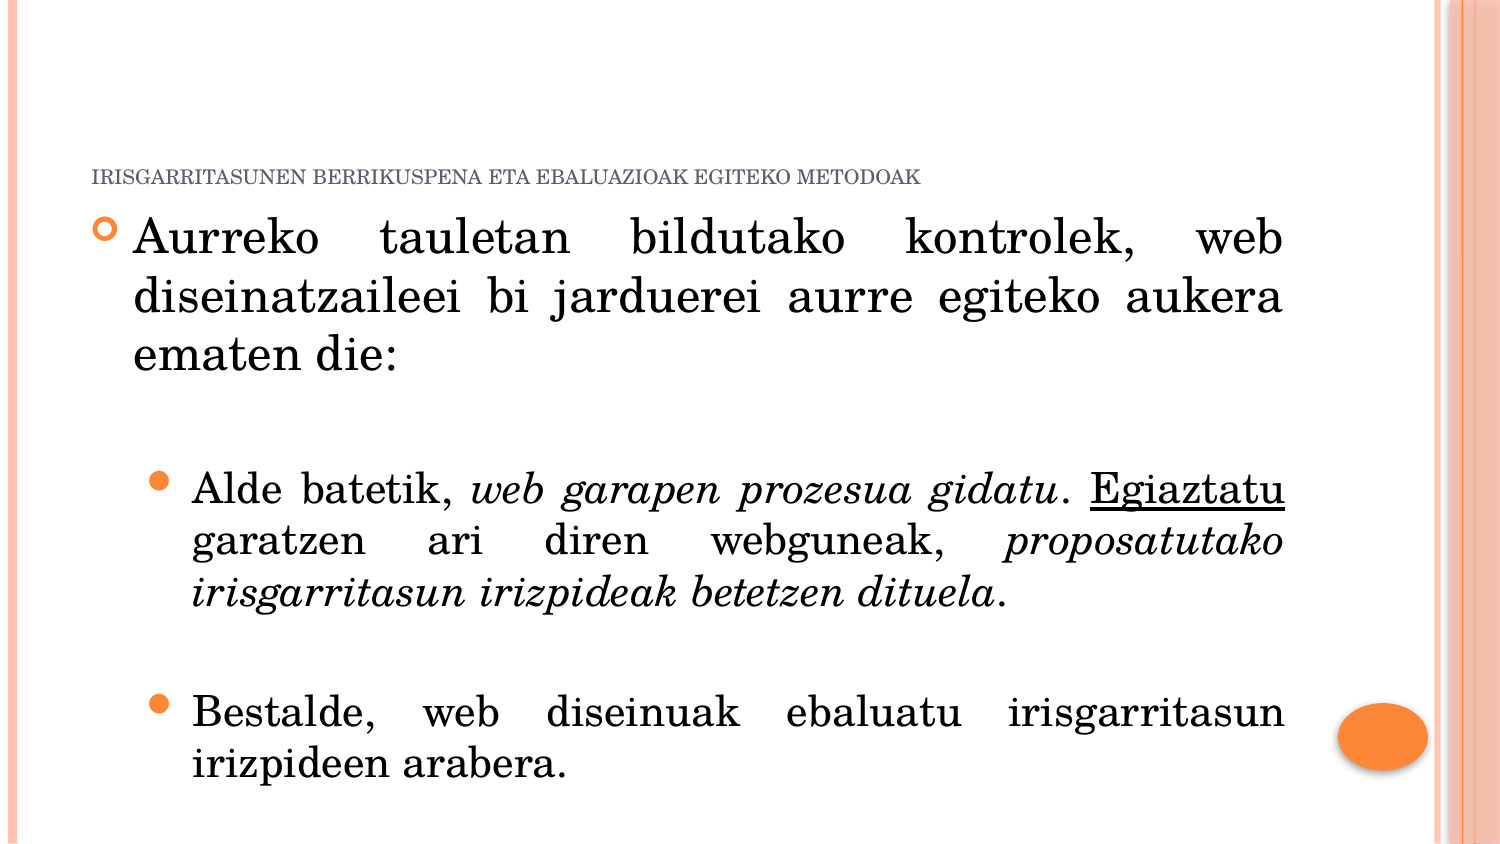

# irisgarritasunen berrikuspena eta ebaluazioak egiteko metodoak
Aurreko tauletan bildutako kontrolek, web diseinatzaileei bi jarduerei aurre egiteko aukera ematen die:

Alde batetik, web garapen prozesua gidatu. Egiaztatu garatzen ari diren webguneak, proposatutako irisgarritasun irizpideak betetzen dituela.

Bestalde, web diseinuak ebaluatu irisgarritasun irizpideen arabera.